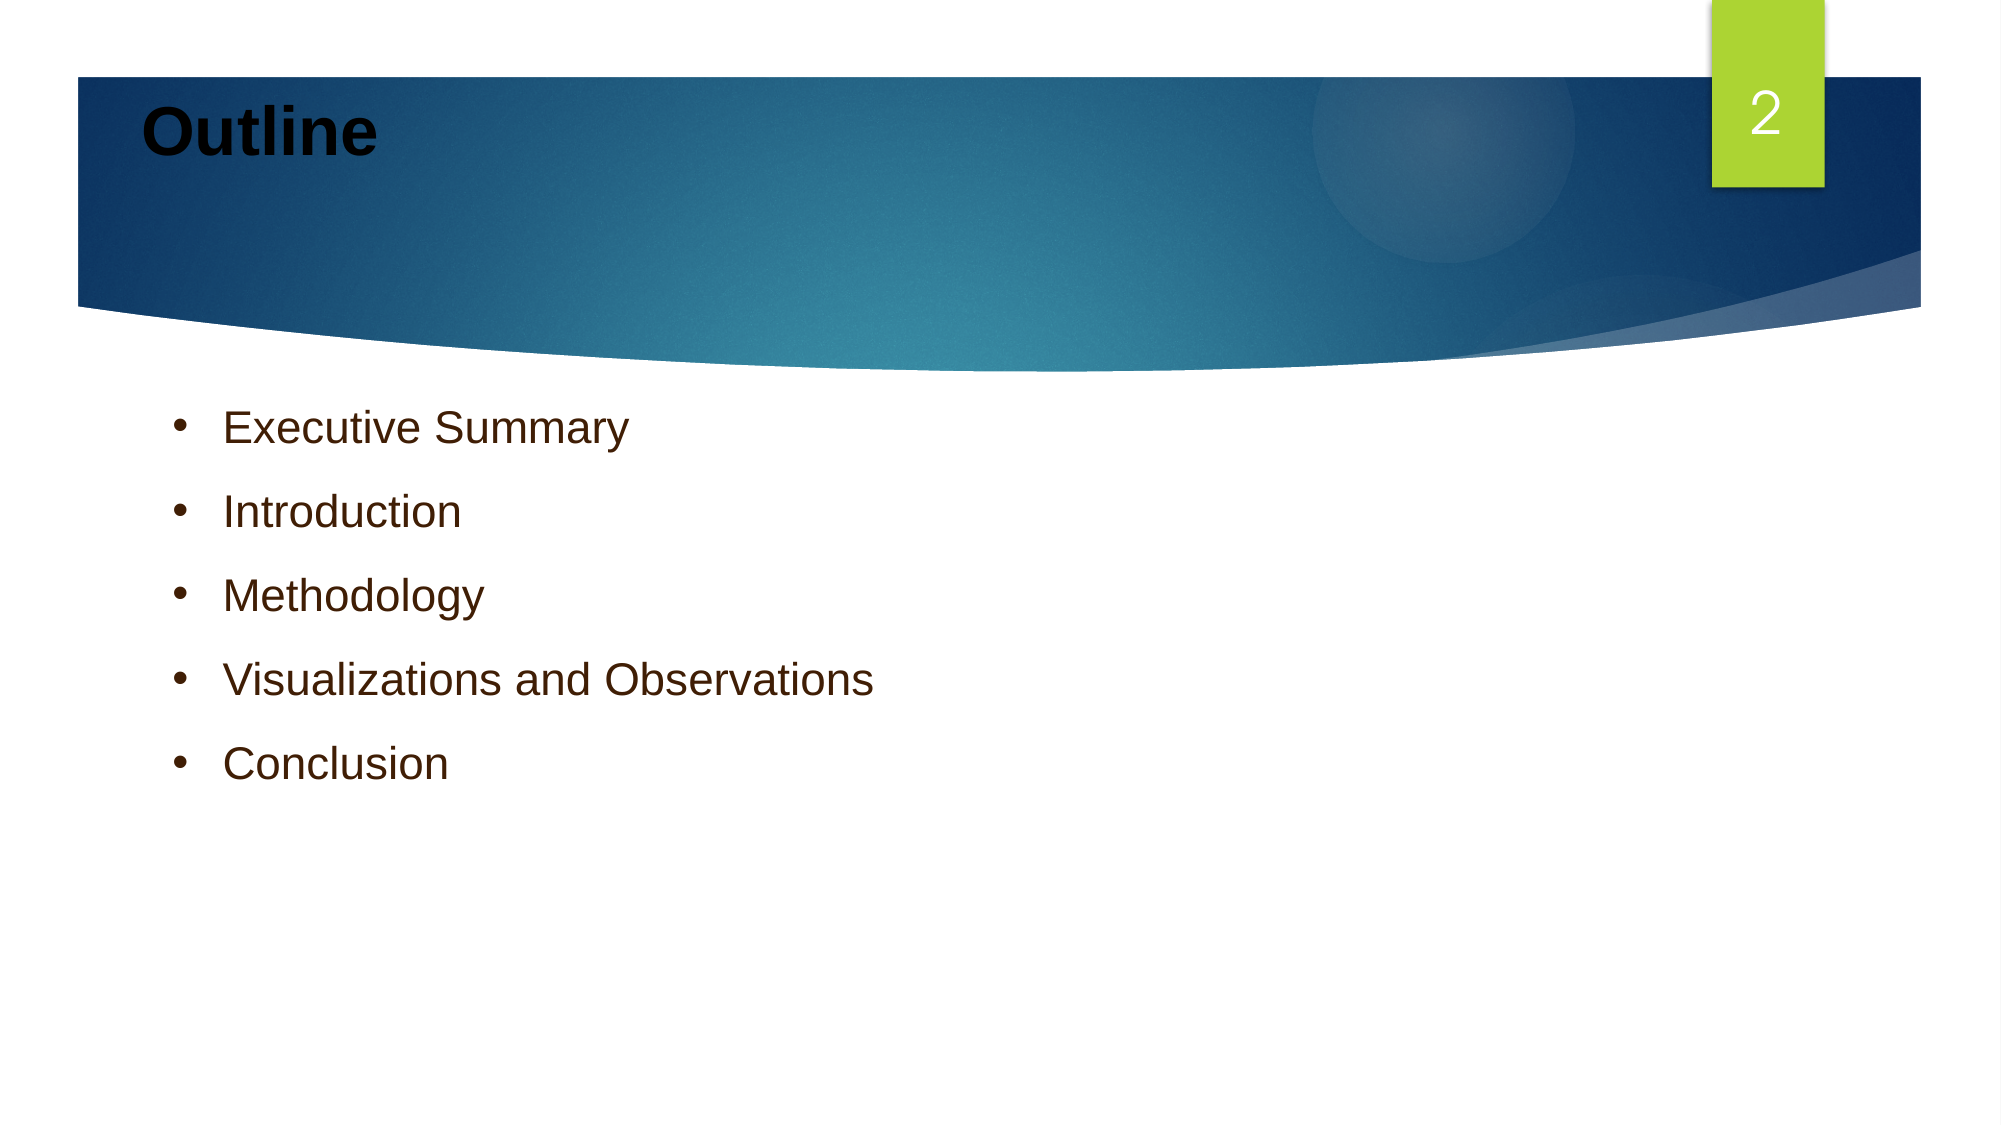

2
Outline
 Executive Summary
 Introduction
 Methodology
 Visualizations and Observations
 Conclusion